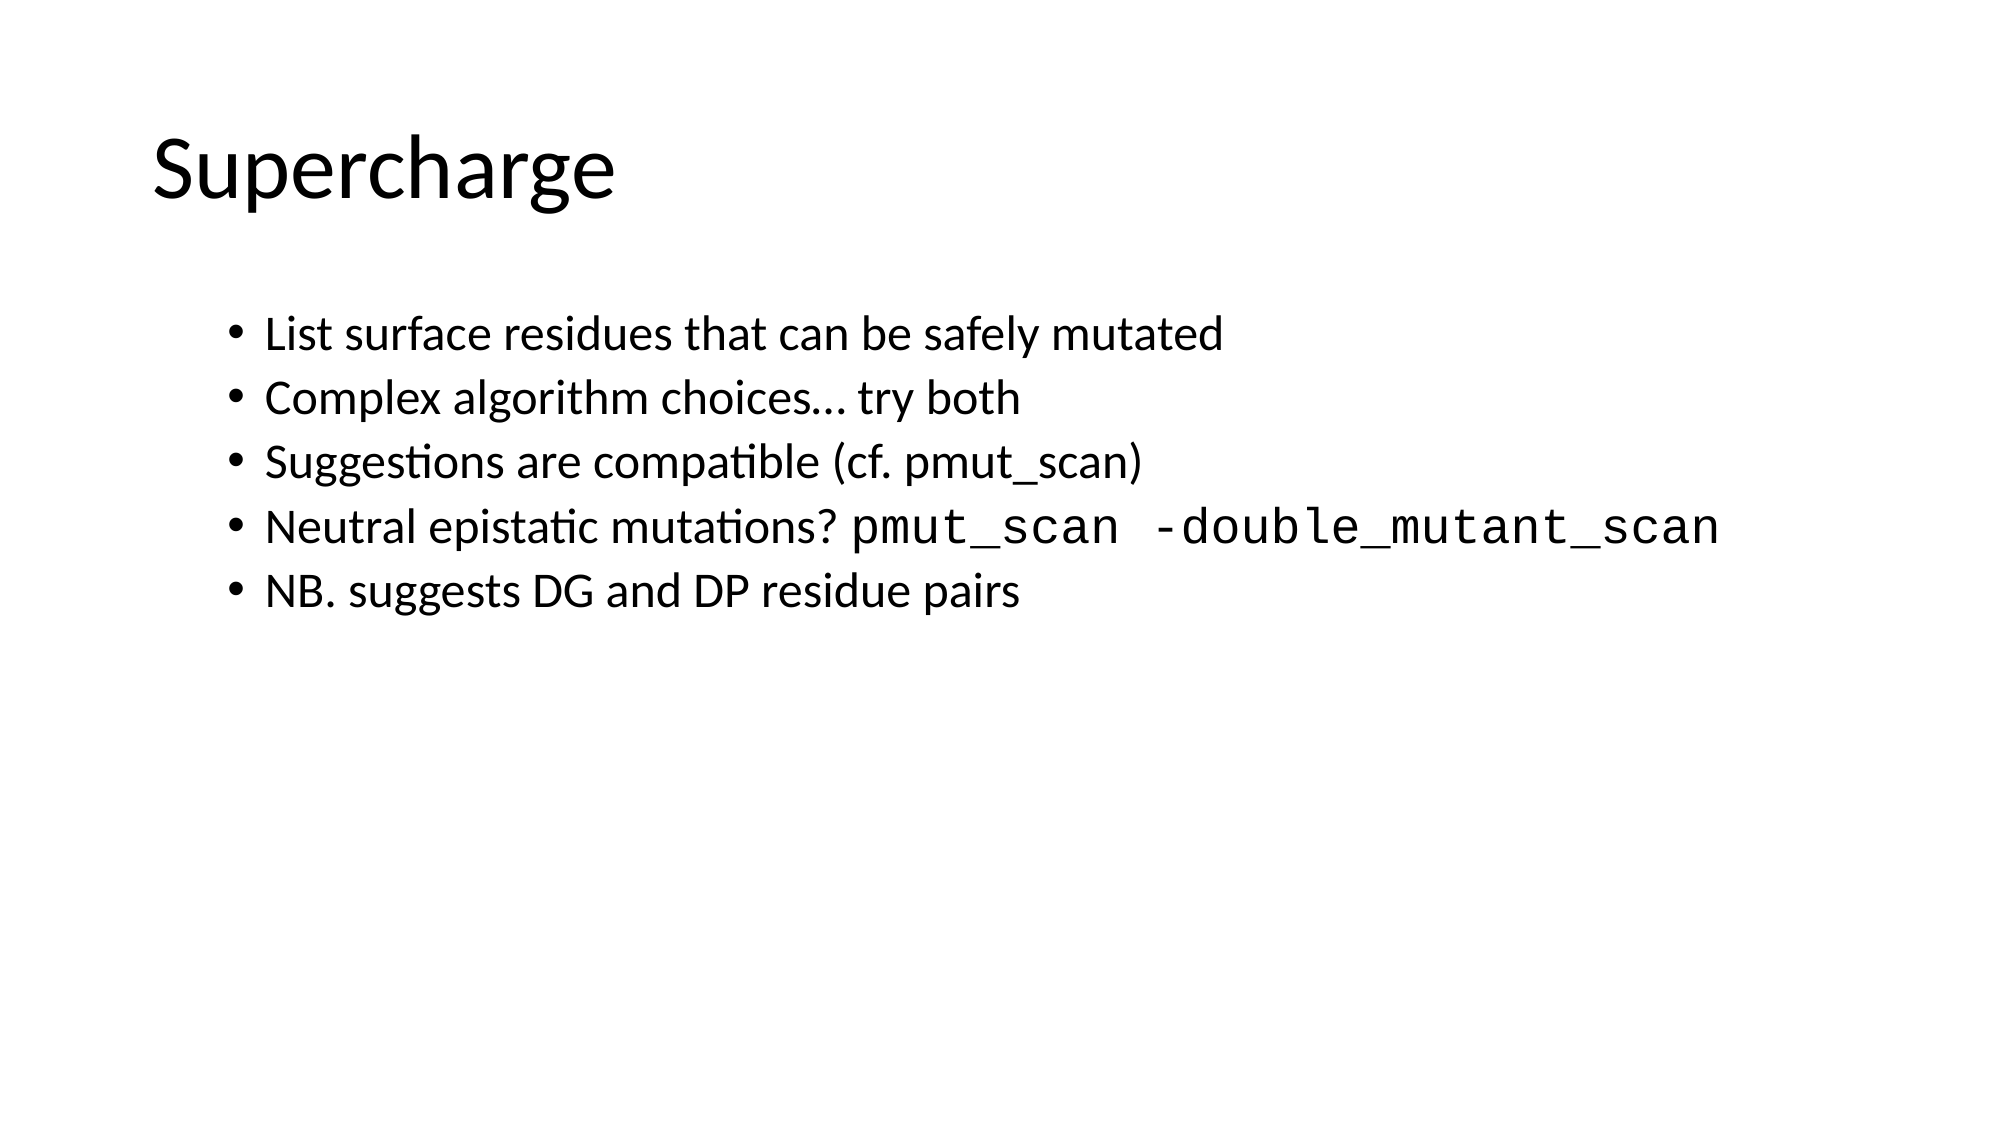

# Supercharge
List surface residues that can be safely mutated
Complex algorithm choices… try both
Suggestions are compatible (cf. pmut_scan)
Neutral epistatic mutations? pmut_scan -double_mutant_scan
NB. suggests DG and DP residue pairs